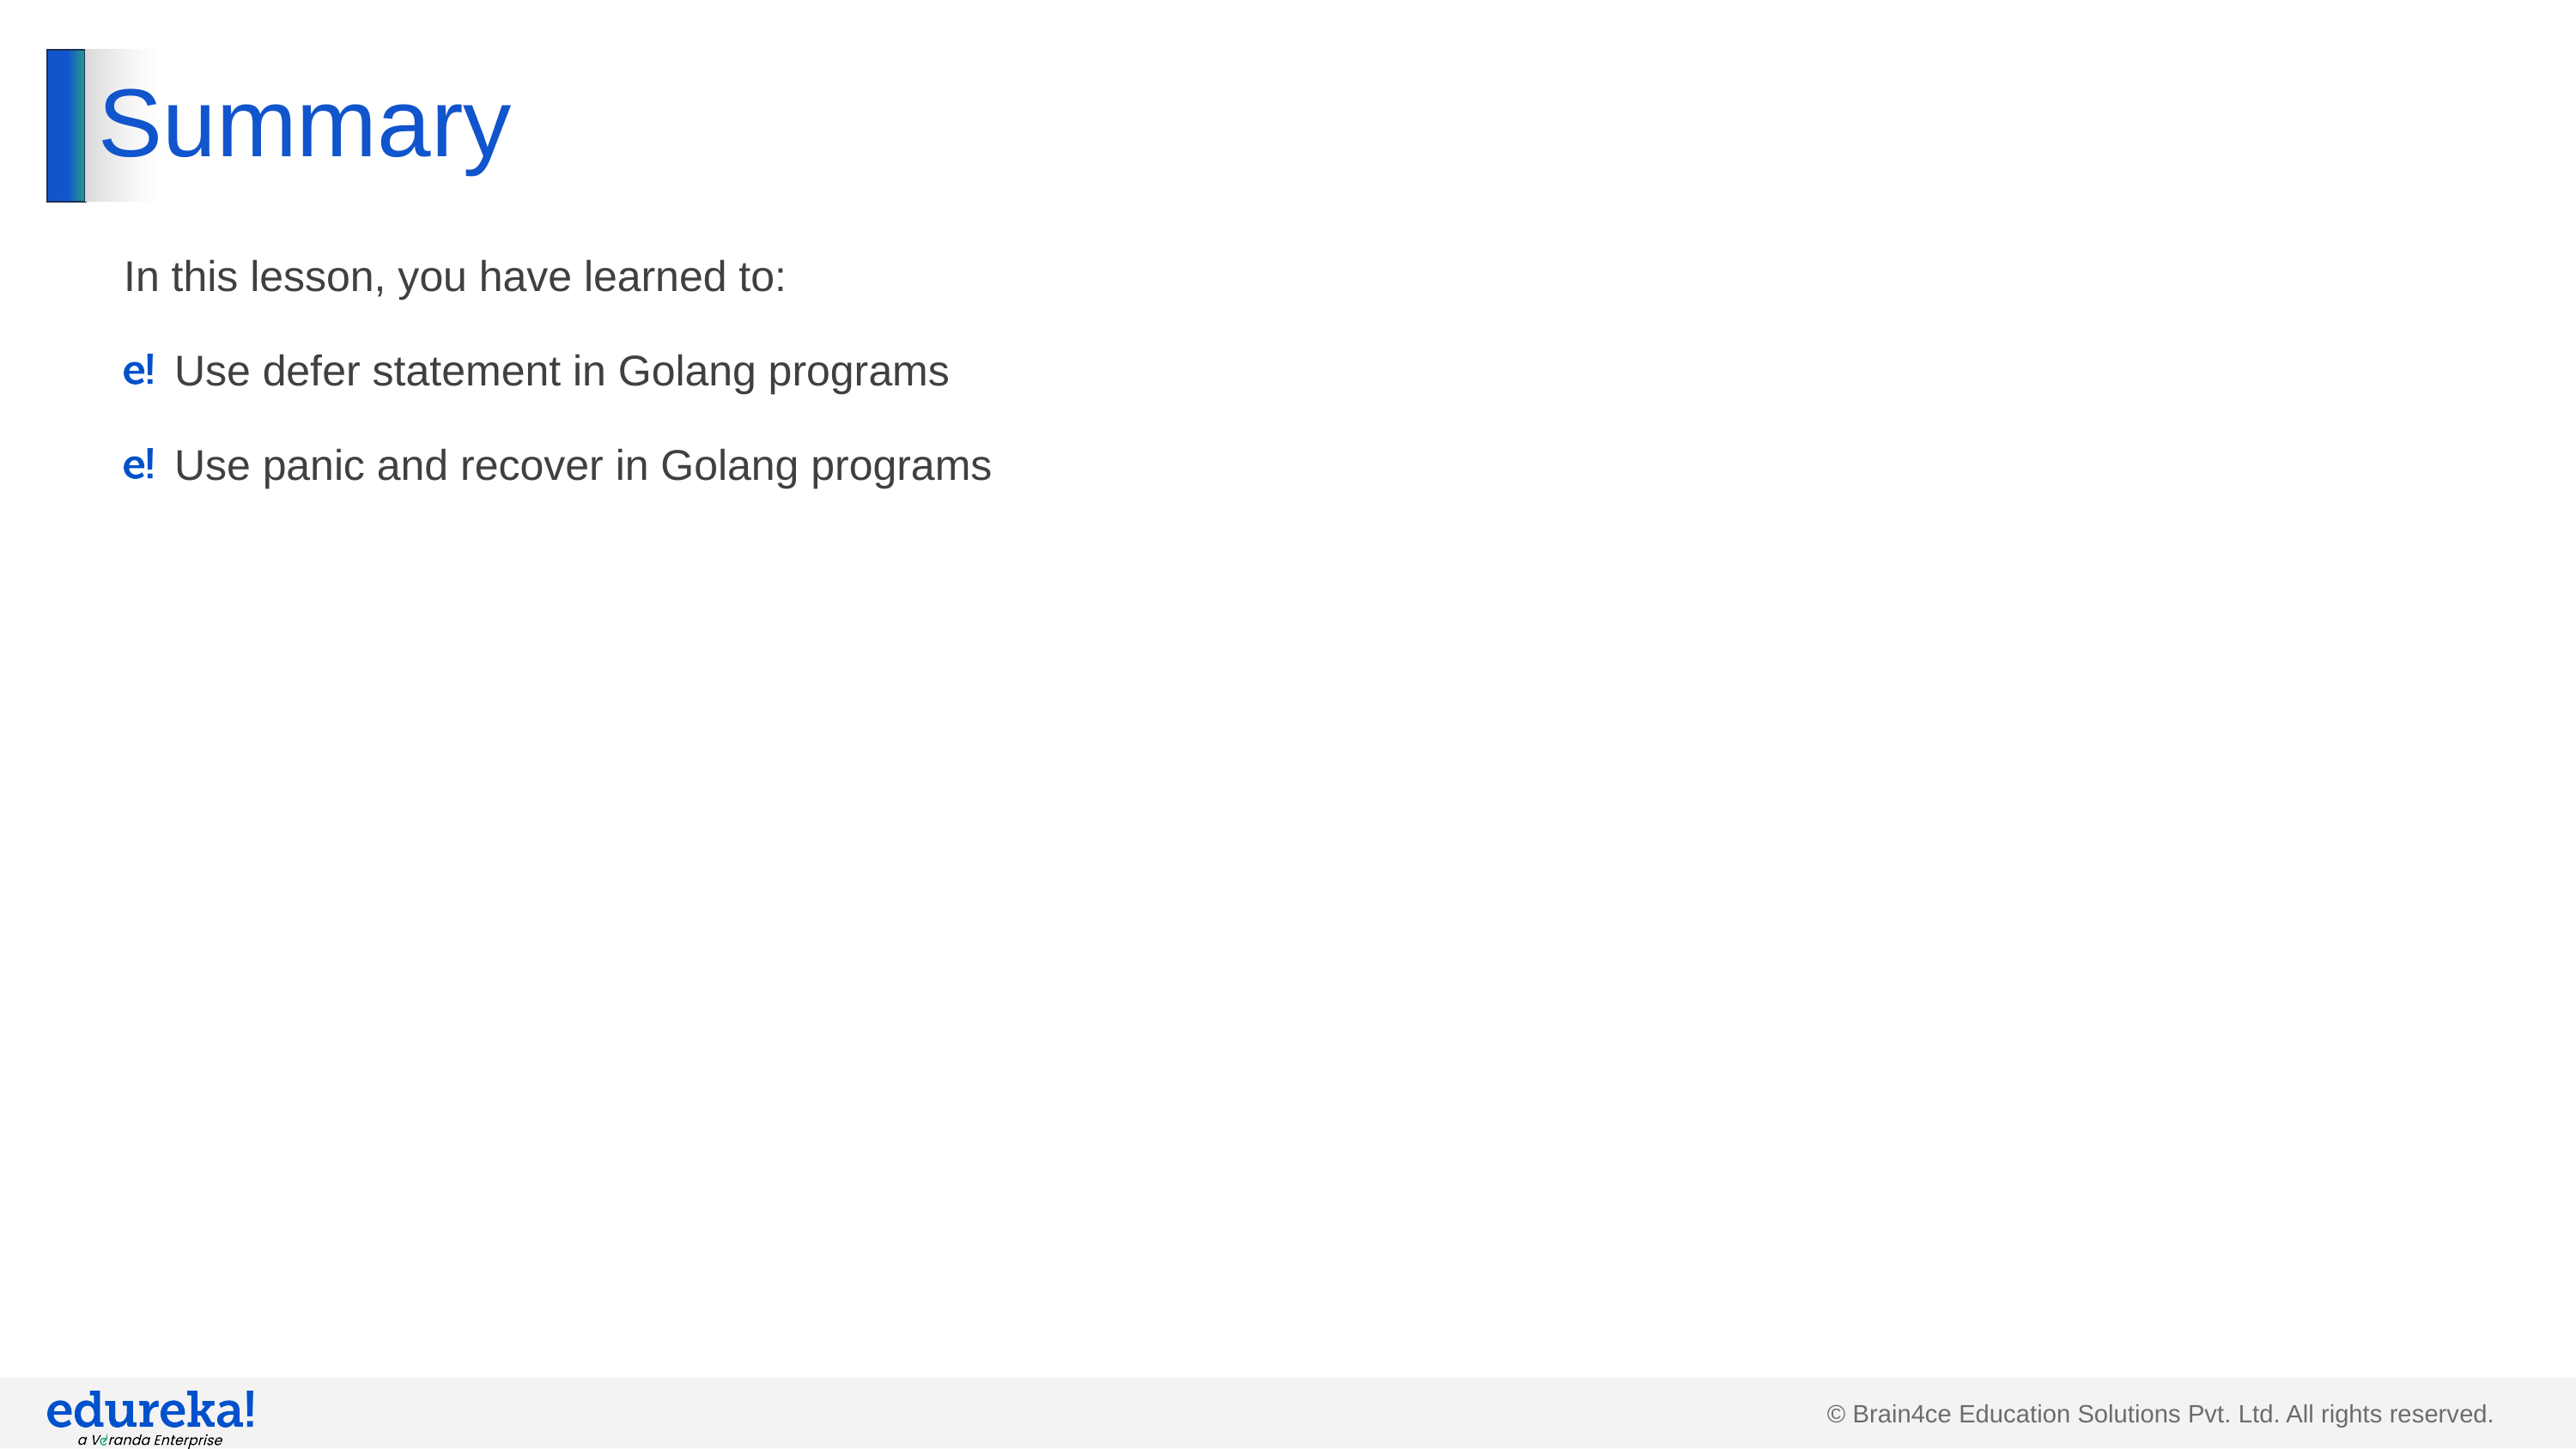

# Summary
In this lesson, you have learned to:
Use defer statement in Golang programs
Use panic and recover in Golang programs